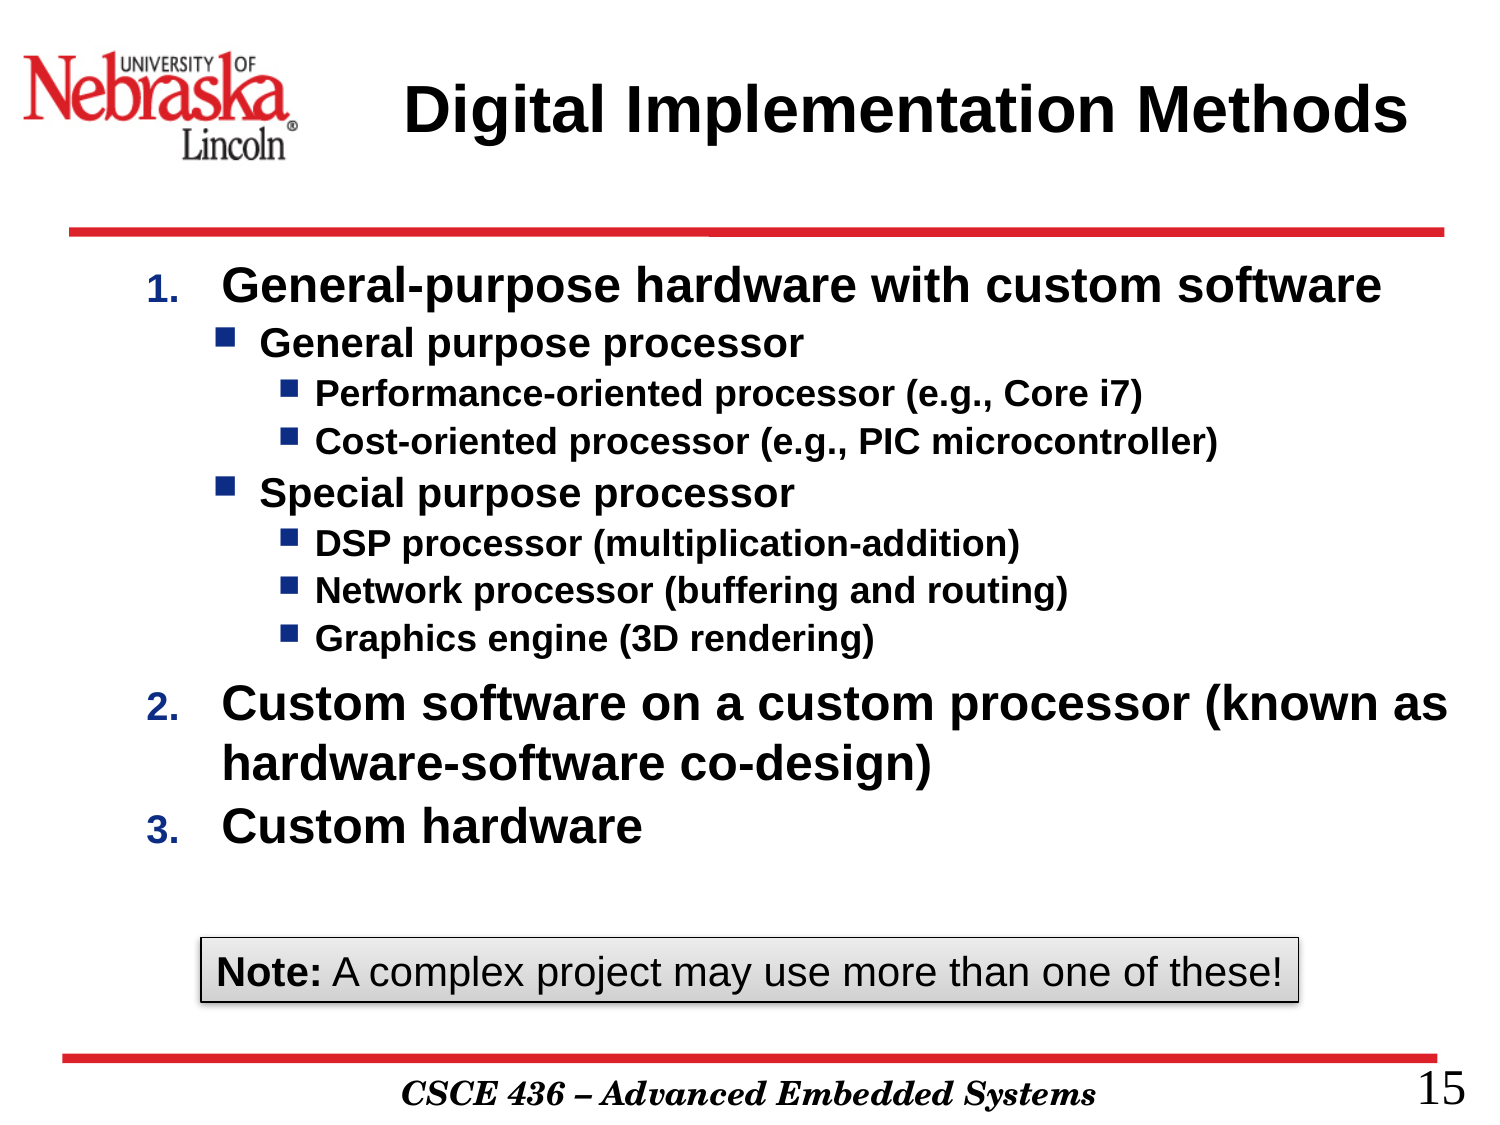

# Digital Implementation Methods
General-purpose hardware with custom software
General purpose processor
Performance-oriented processor (e.g., Core i7)
Cost-oriented processor (e.g., PIC microcontroller)
Special purpose processor
DSP processor (multiplication-addition)
Network processor (buffering and routing)
Graphics engine (3D rendering)
Custom software on a custom processor (known as hardware-software co-design)
Custom hardware
Note: A complex project may use more than one of these!
15